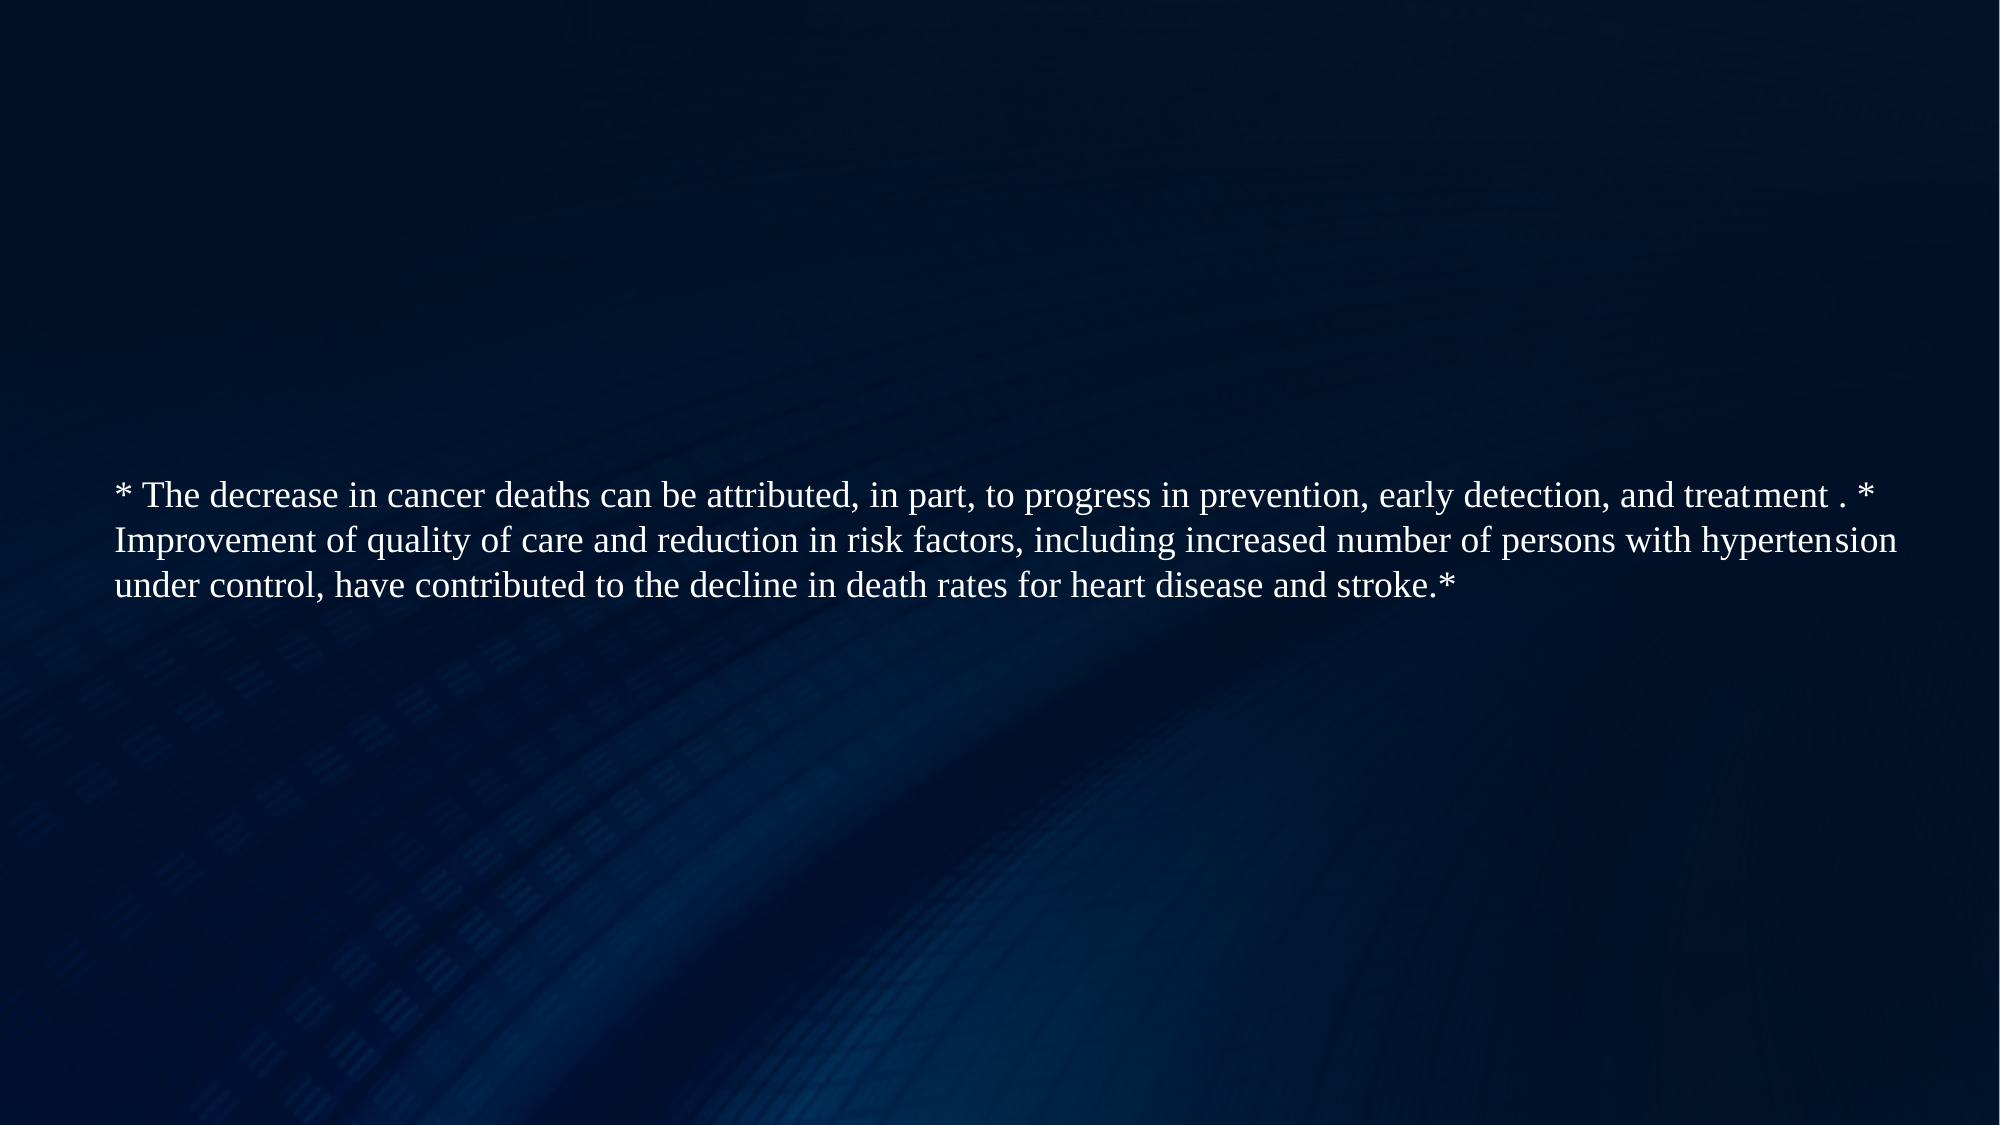

* The decrease in cancer deaths can be attributed, in part, to progress in prevention, early detection, and treat­ment . * Improvement of quality of care and reduction in risk factors, including increased number of persons with hyperten­sion under control, have contributed to the decline in death rates for heart disease and stroke.*